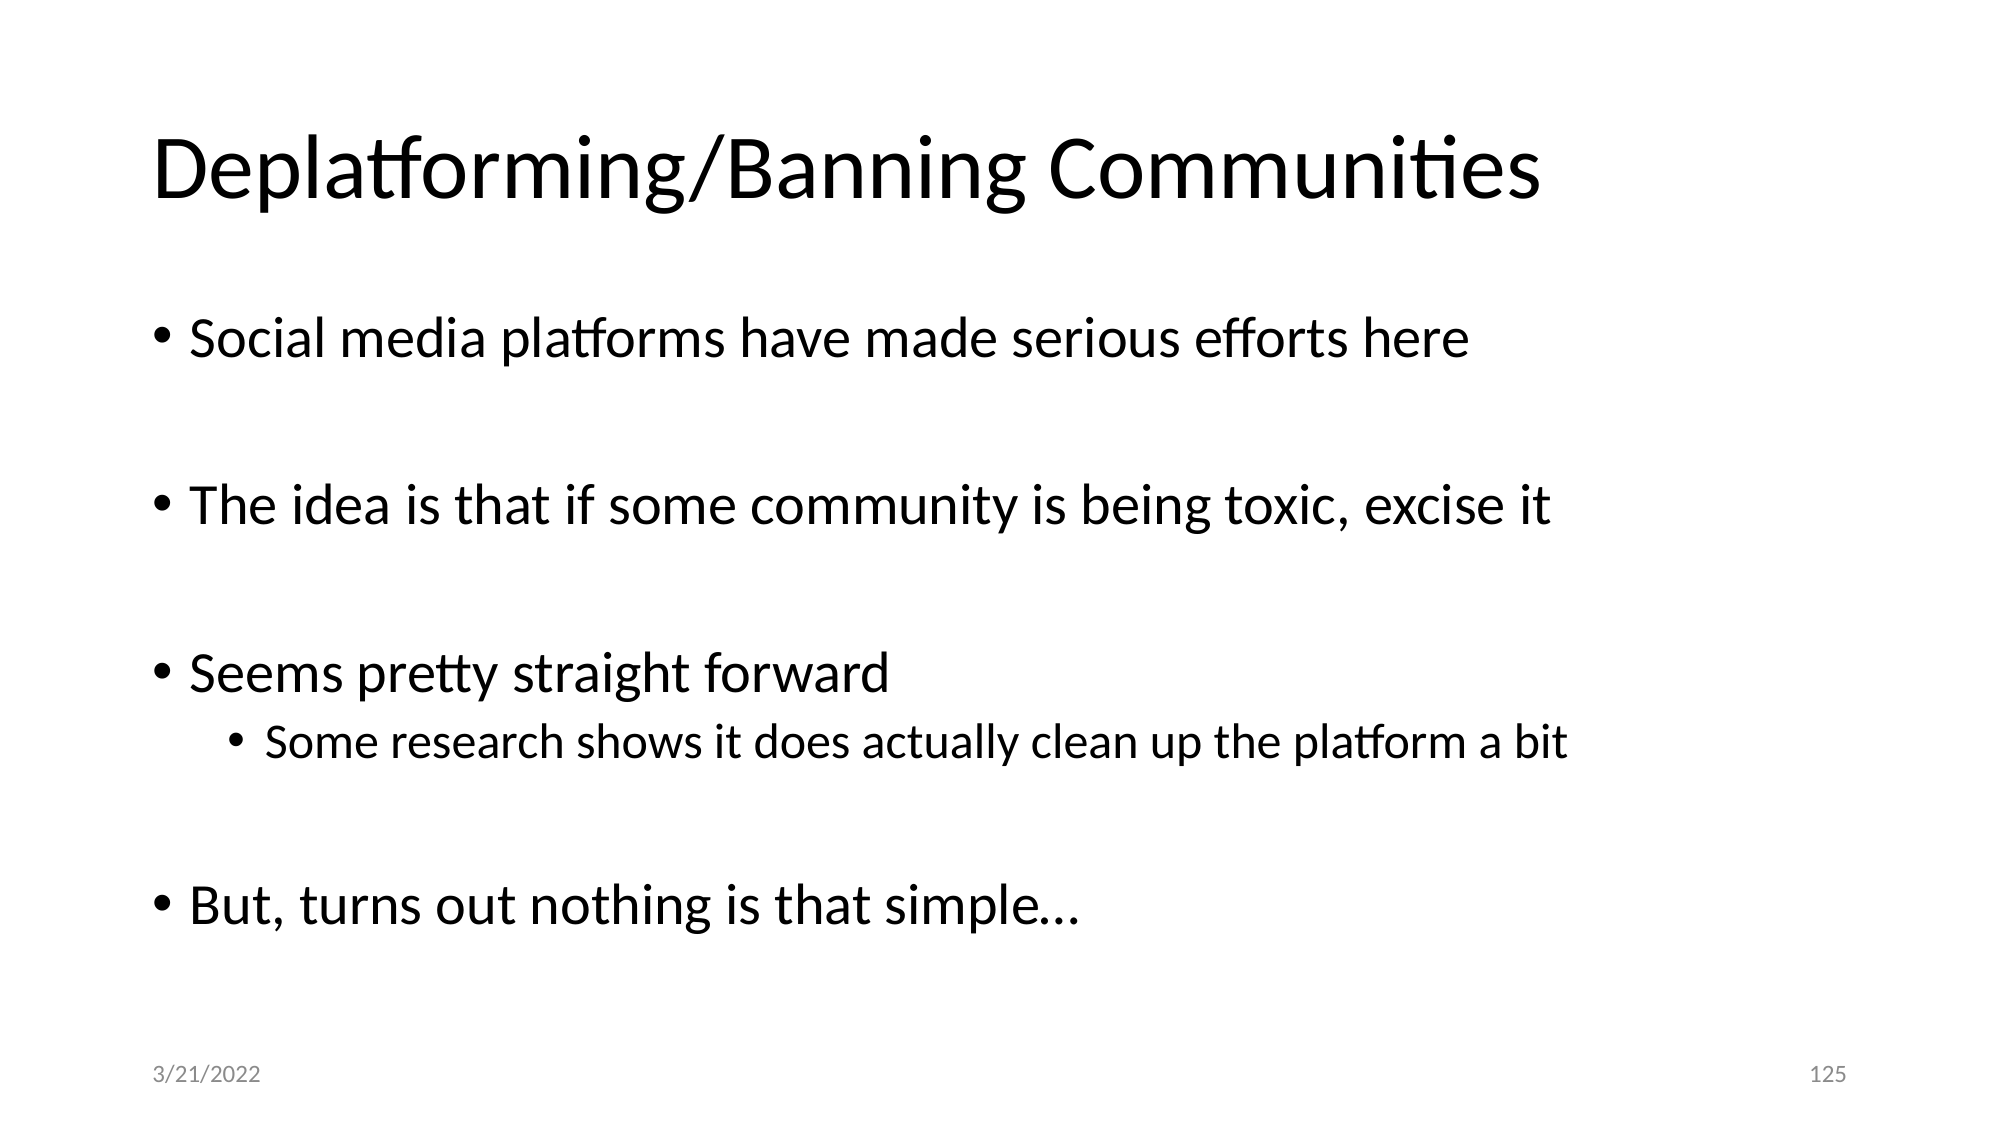

# Deplatforming/Banning Communities
Social media platforms have made serious efforts here

The idea is that if some community is being toxic, excise it

Seems pretty straight forward
Some research shows it does actually clean up the platform a bit

But, turns out nothing is that simple…
3/21/2022
125